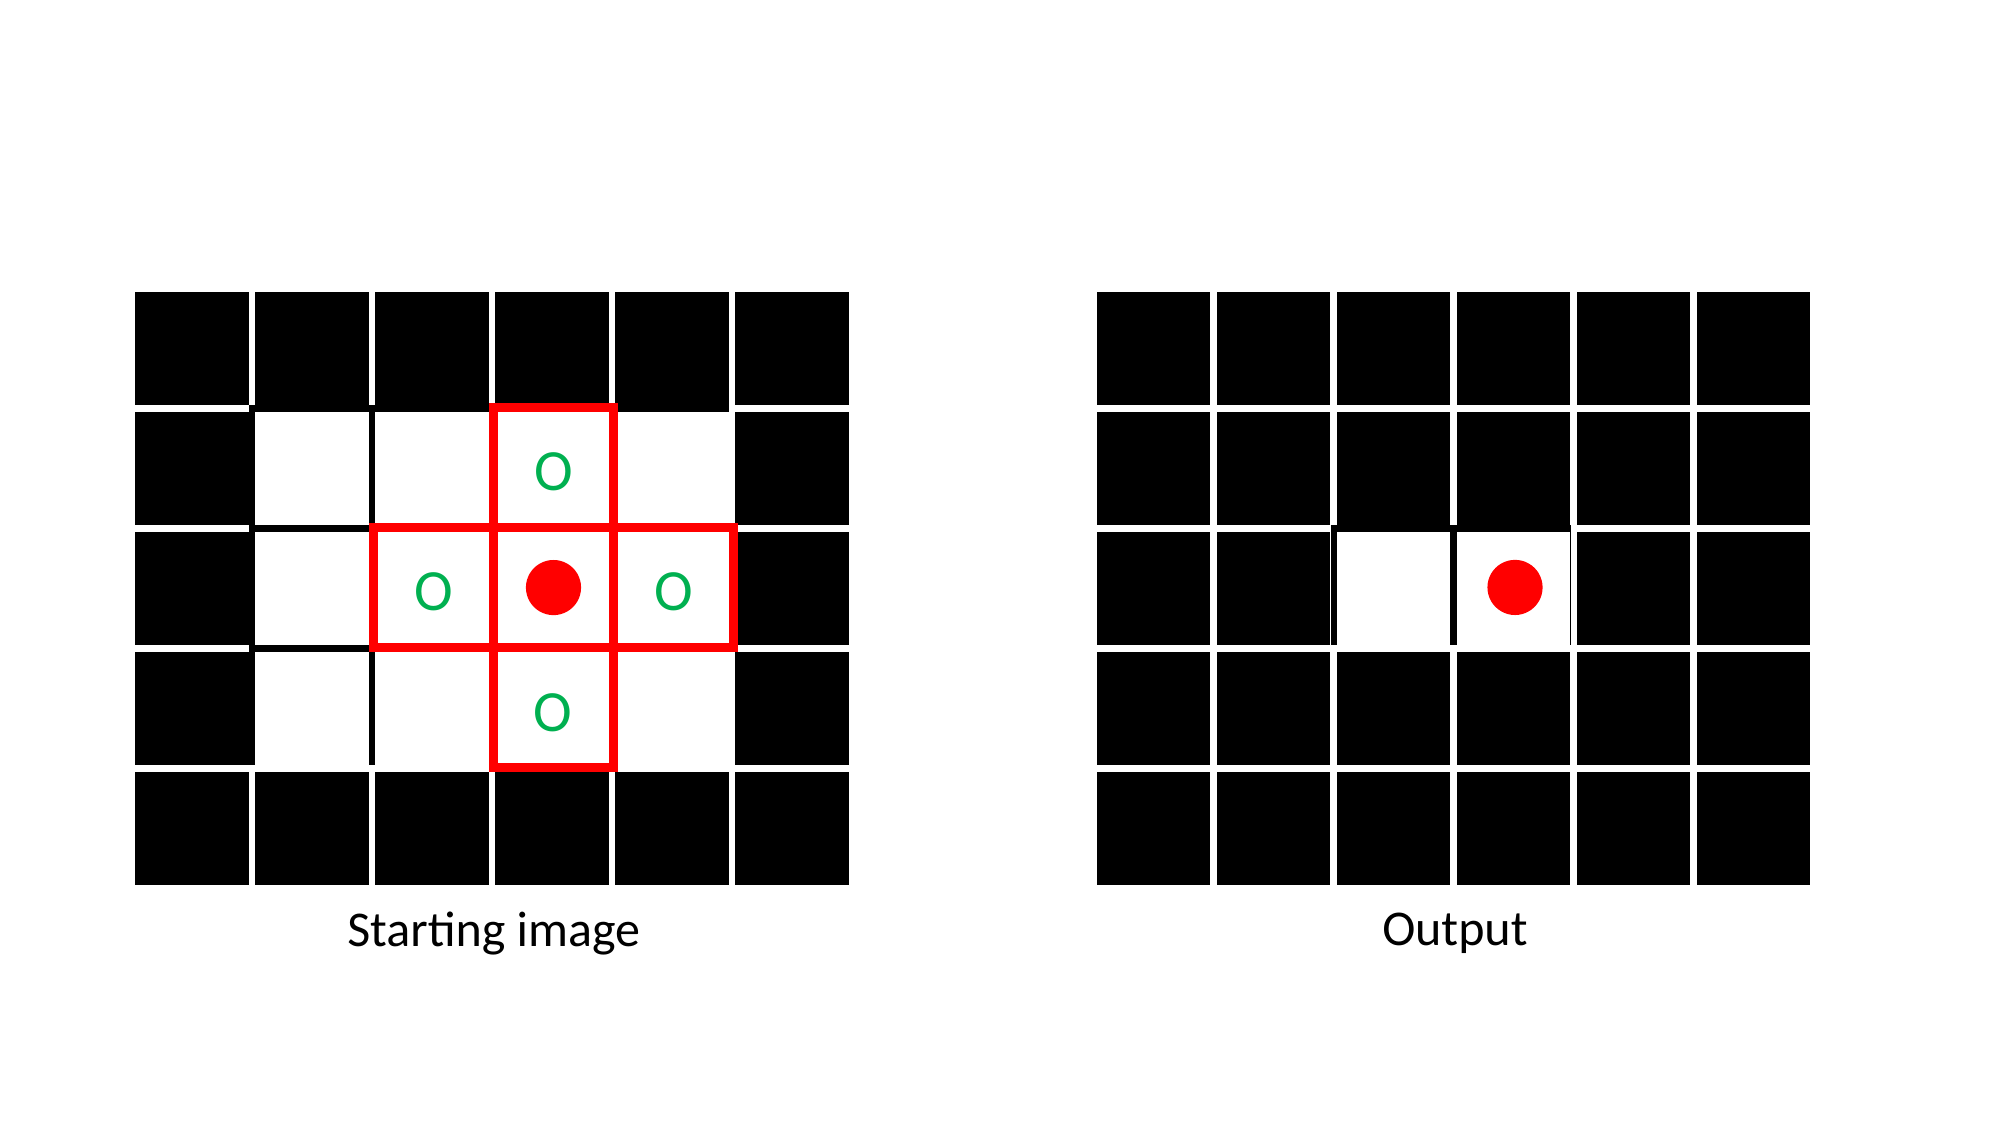

O

O
O

O

Output

Starting image